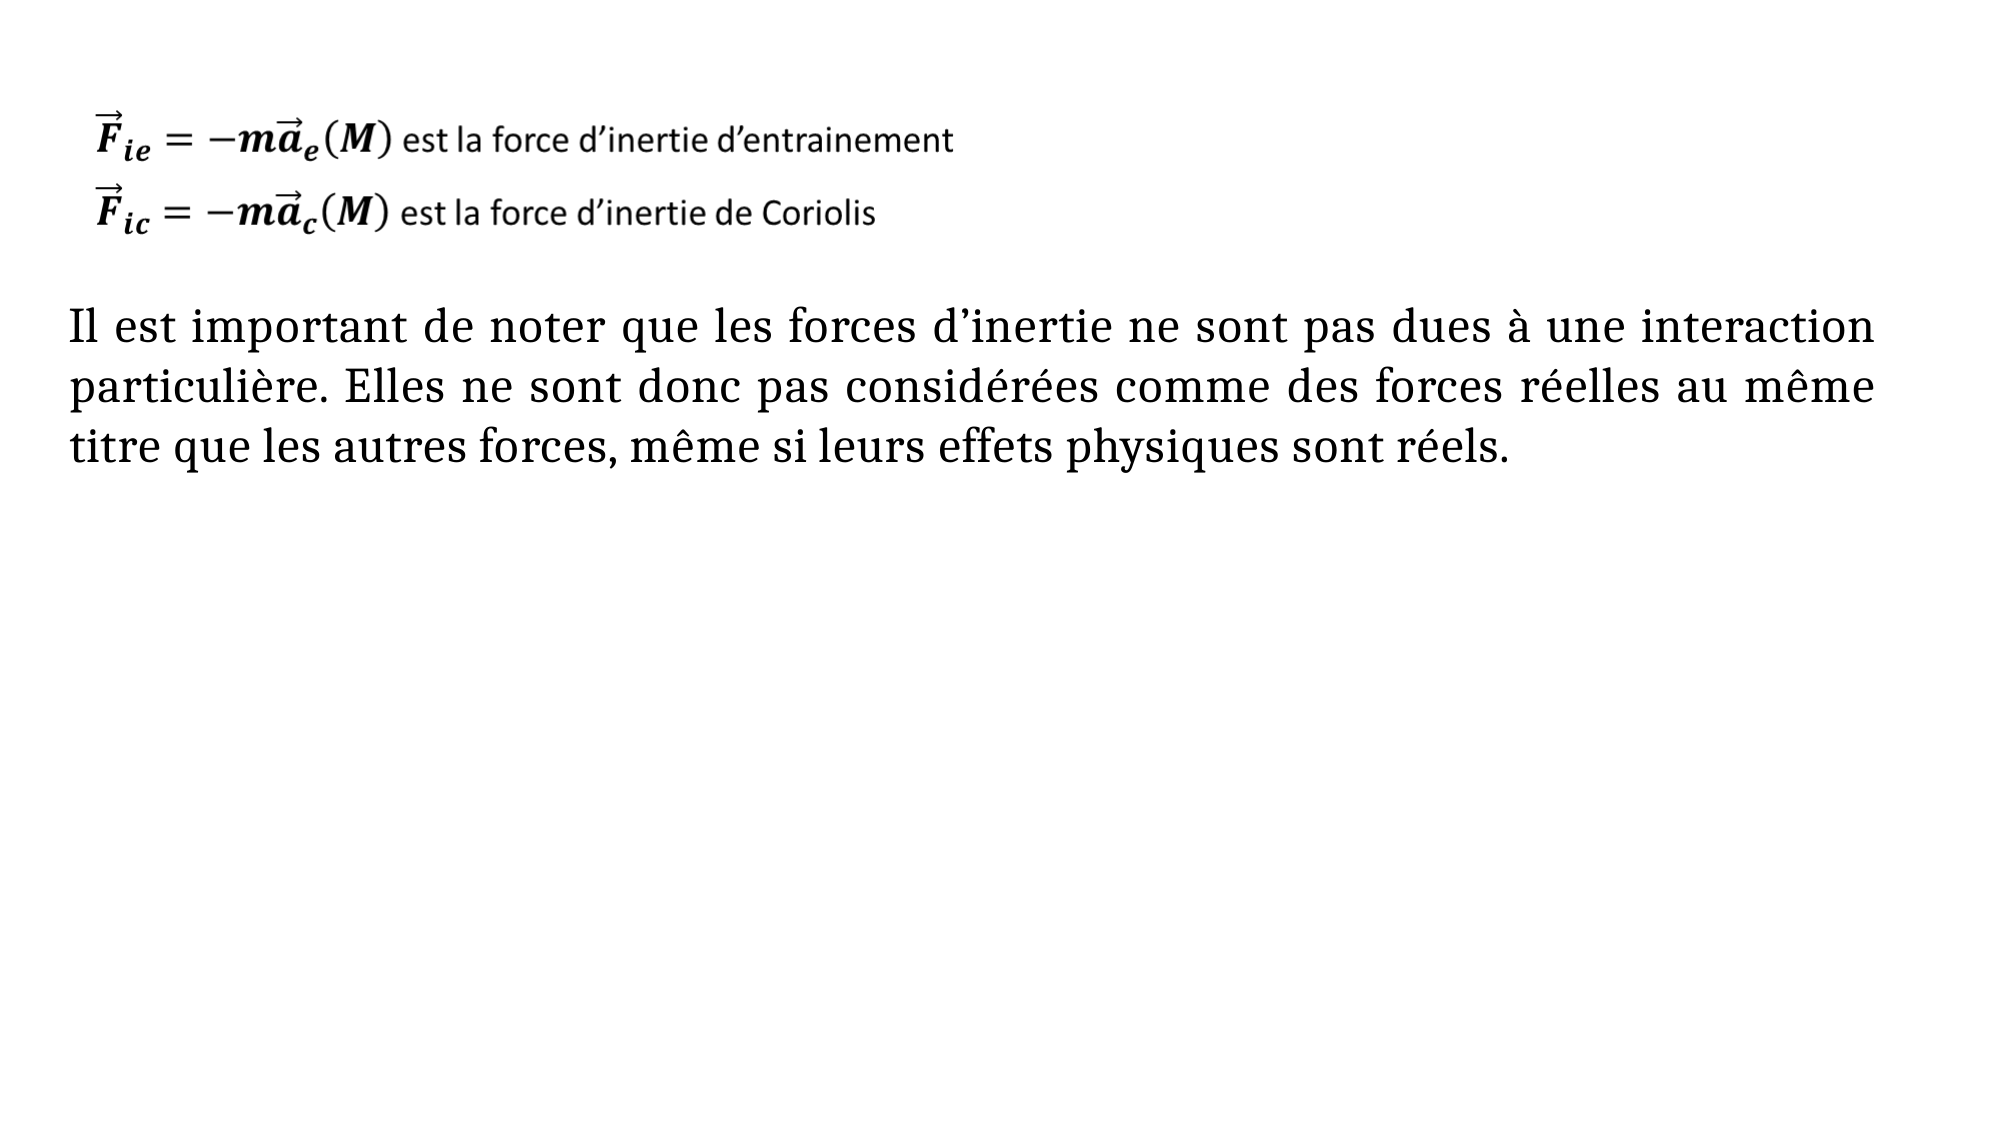

Il est important de noter que les forces d’inertie ne sont pas dues à une interaction particulière. Elles ne sont donc pas considérées comme des forces réelles au même titre que les autres forces, même si leurs effets physiques sont réels.